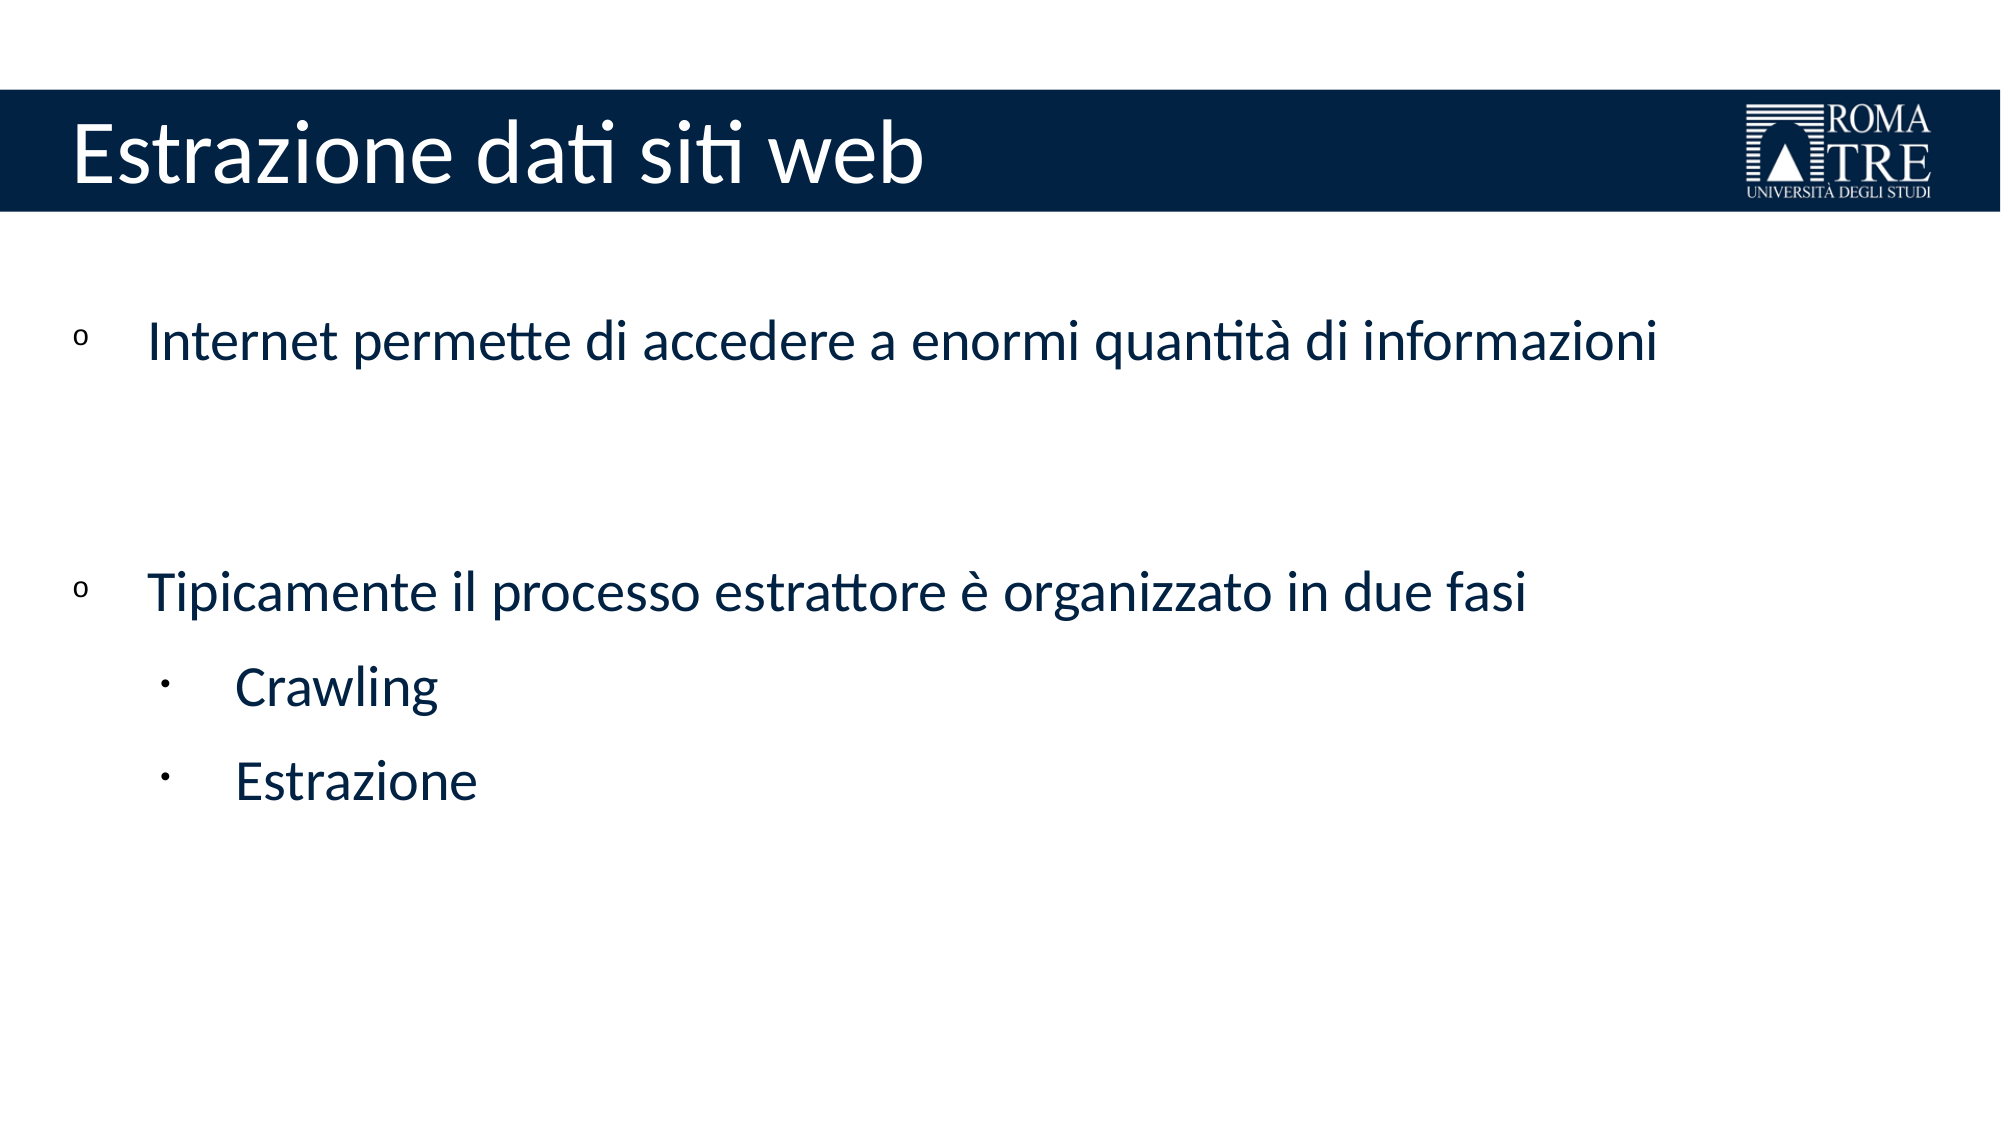

Estrazione dati siti web
Internet permette di accedere a enormi quantità di informazioni

Tipicamente il processo estrattore è organizzato in due fasi
Crawling
Estrazione